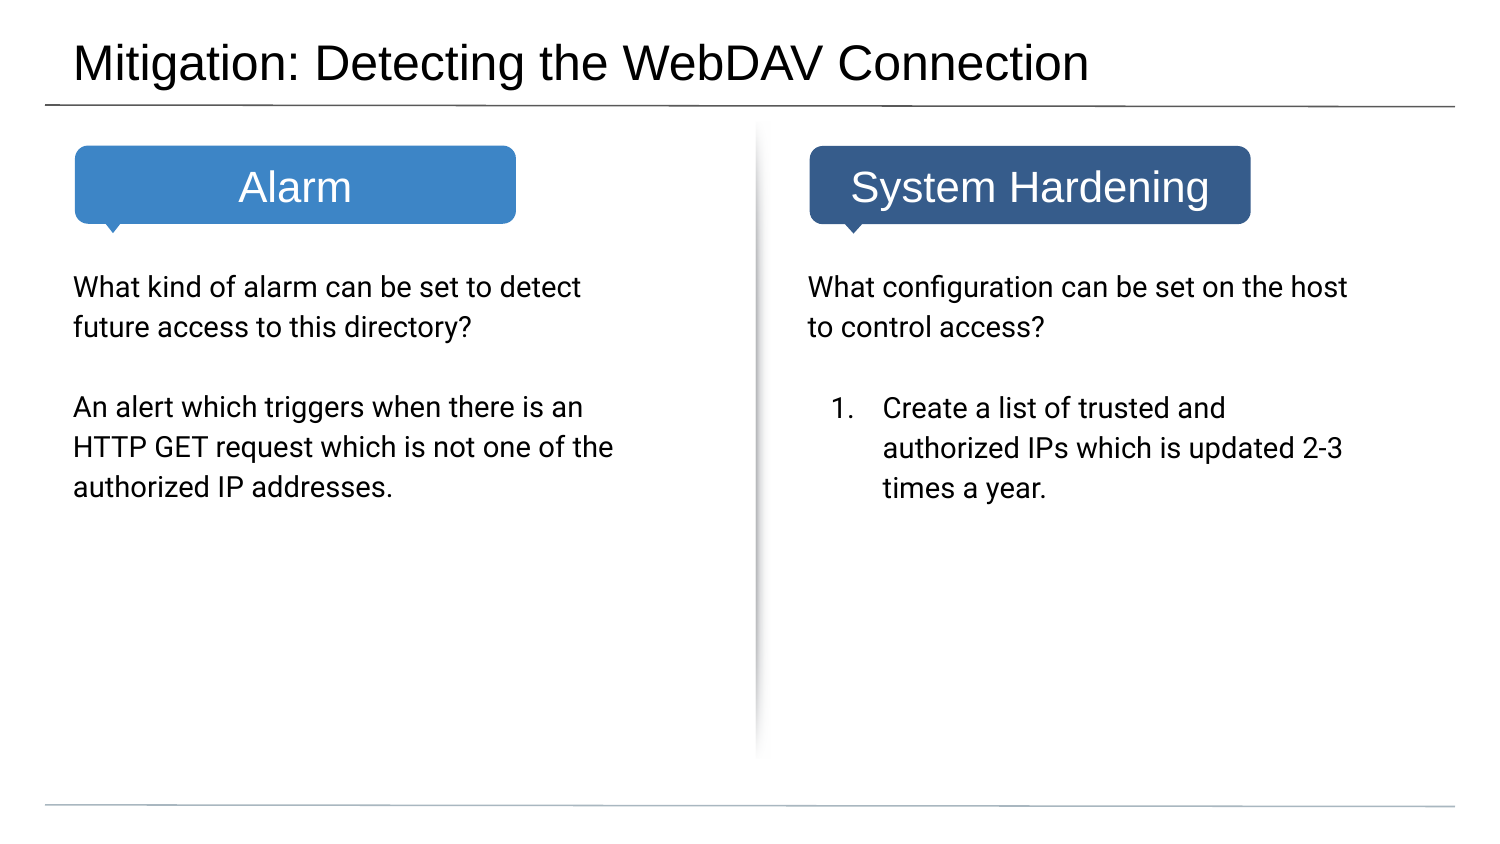

# Mitigation: Detecting the WebDAV Connection
What kind of alarm can be set to detect future access to this directory?

An alert which triggers when there is an HTTP GET request which is not one of the authorized IP addresses.

What configuration can be set on the host to control access?

Create a list of trusted and authorized IPs which is updated 2-3 times a year.